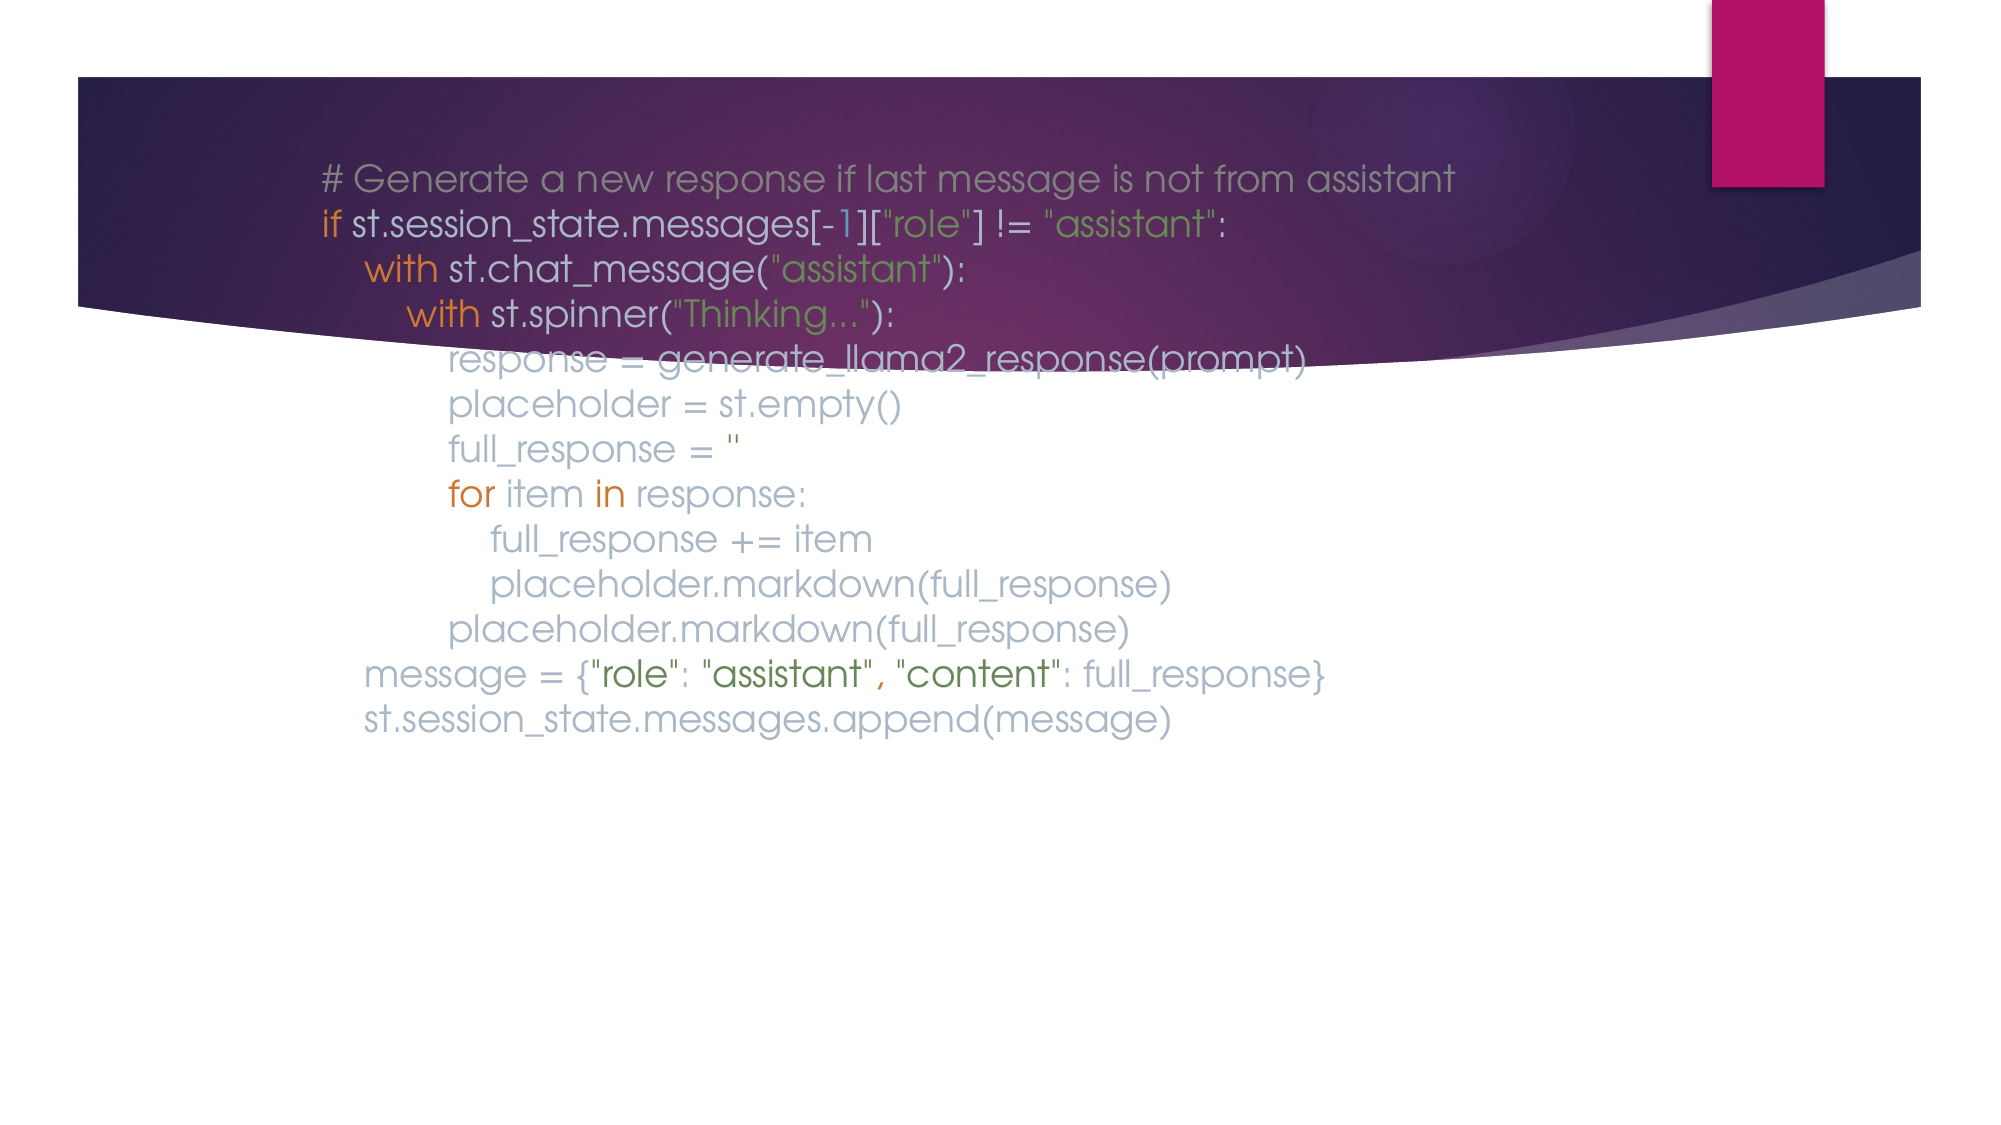

# Generate a new response if last message is not from assistant if st.session_state.messages[-1]["role"] != "assistant": with st.chat_message("assistant"): with st.spinner("Thinking..."): response = generate_llama2_response(prompt) placeholder = st.empty() full_response = '' for item in response: full_response += item placeholder.markdown(full_response) placeholder.markdown(full_response) message = {"role": "assistant", "content": full_response} st.session_state.messages.append(message)